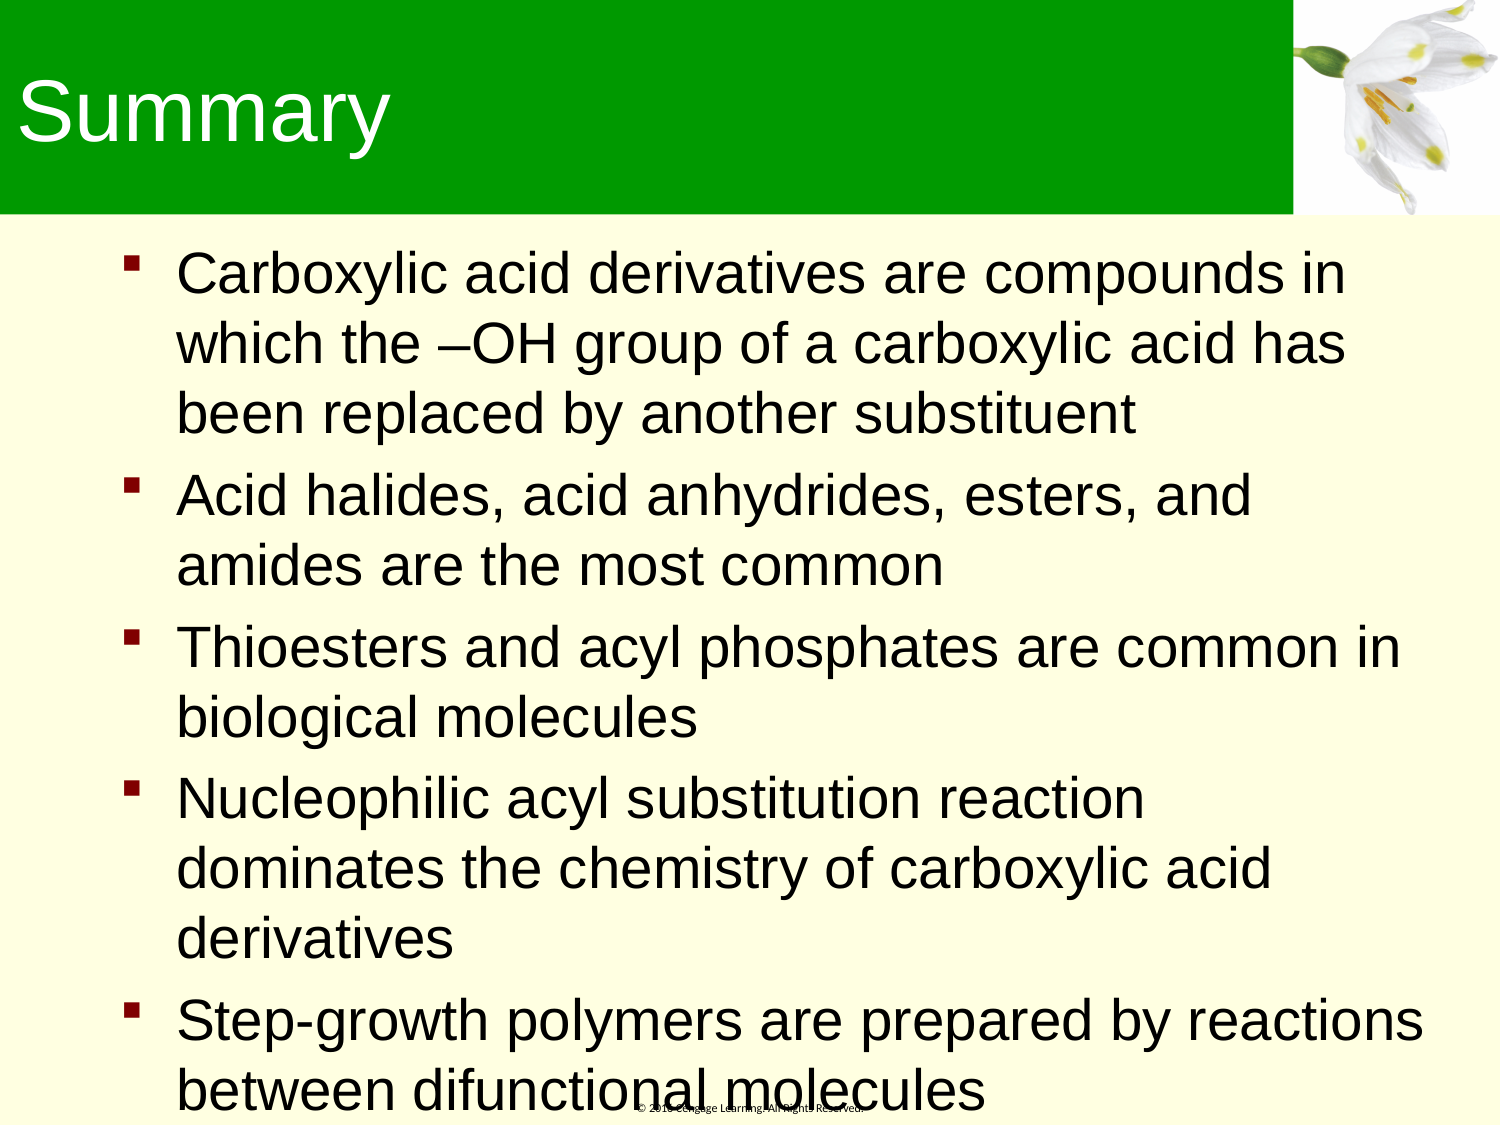

# Summary
Carboxylic acid derivatives are compounds in which the –OH group of a carboxylic acid has been replaced by another substituent
Acid halides, acid anhydrides, esters, and amides are the most common
Thioesters and acyl phosphates are common in biological molecules
Nucleophilic acyl substitution reaction dominates the chemistry of carboxylic acid derivatives
Step-growth polymers are prepared by reactions between difunctional molecules